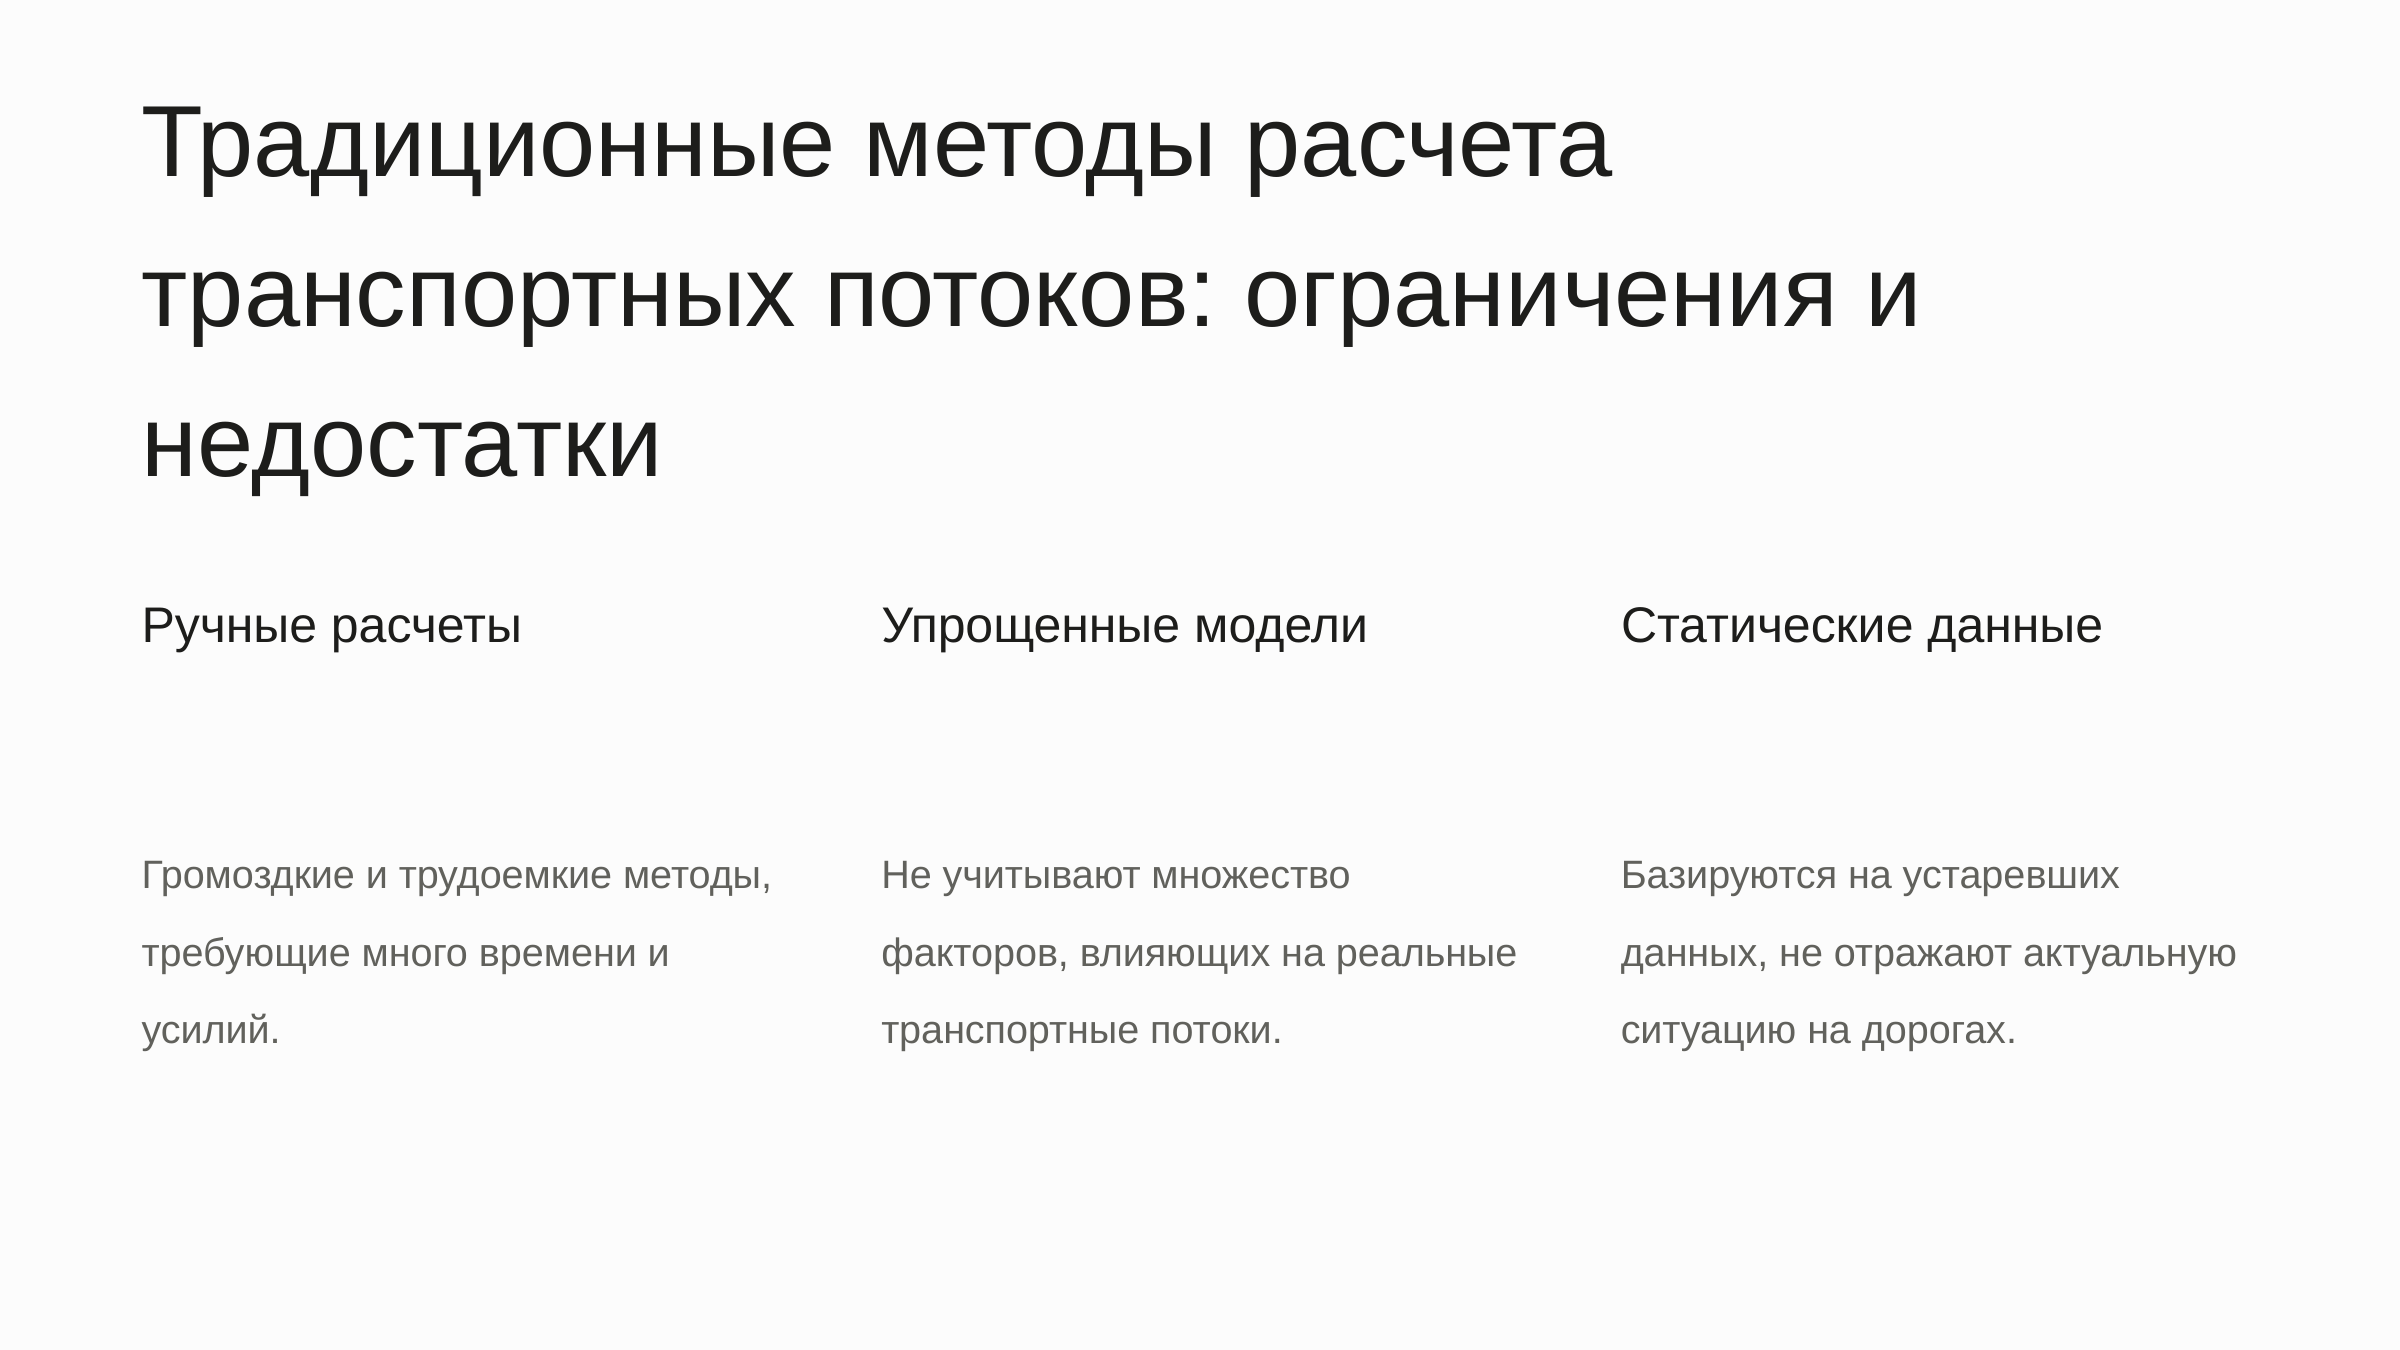

Традиционные методы расчета транспортных потоков: ограничения и недостатки
Ручные расчеты
Упрощенные модели
Статические данные
Громоздкие и трудоемкие методы, требующие много времени и усилий.
Не учитывают множество факторов, влияющих на реальные транспортные потоки.
Базируются на устаревших данных, не отражают актуальную ситуацию на дорогах.